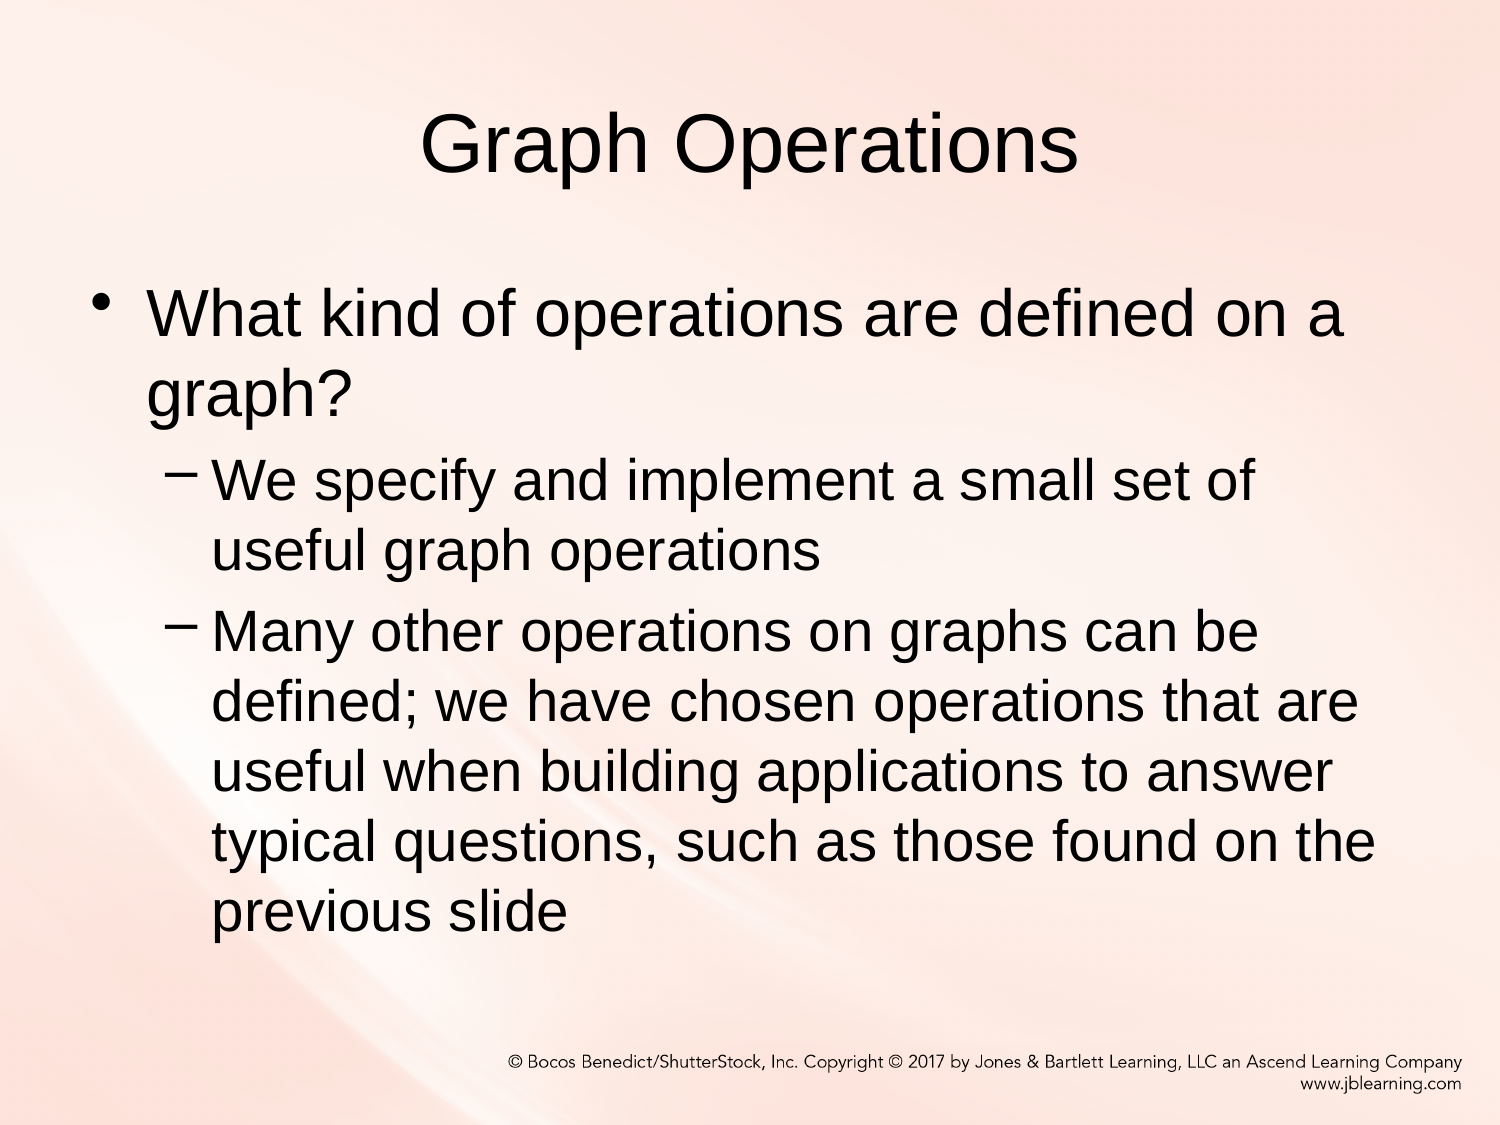

# Graph Operations
What kind of operations are defined on a graph?
We specify and implement a small set of useful graph operations
Many other operations on graphs can be defined; we have chosen operations that are useful when building applications to answer typical questions, such as those found on the previous slide